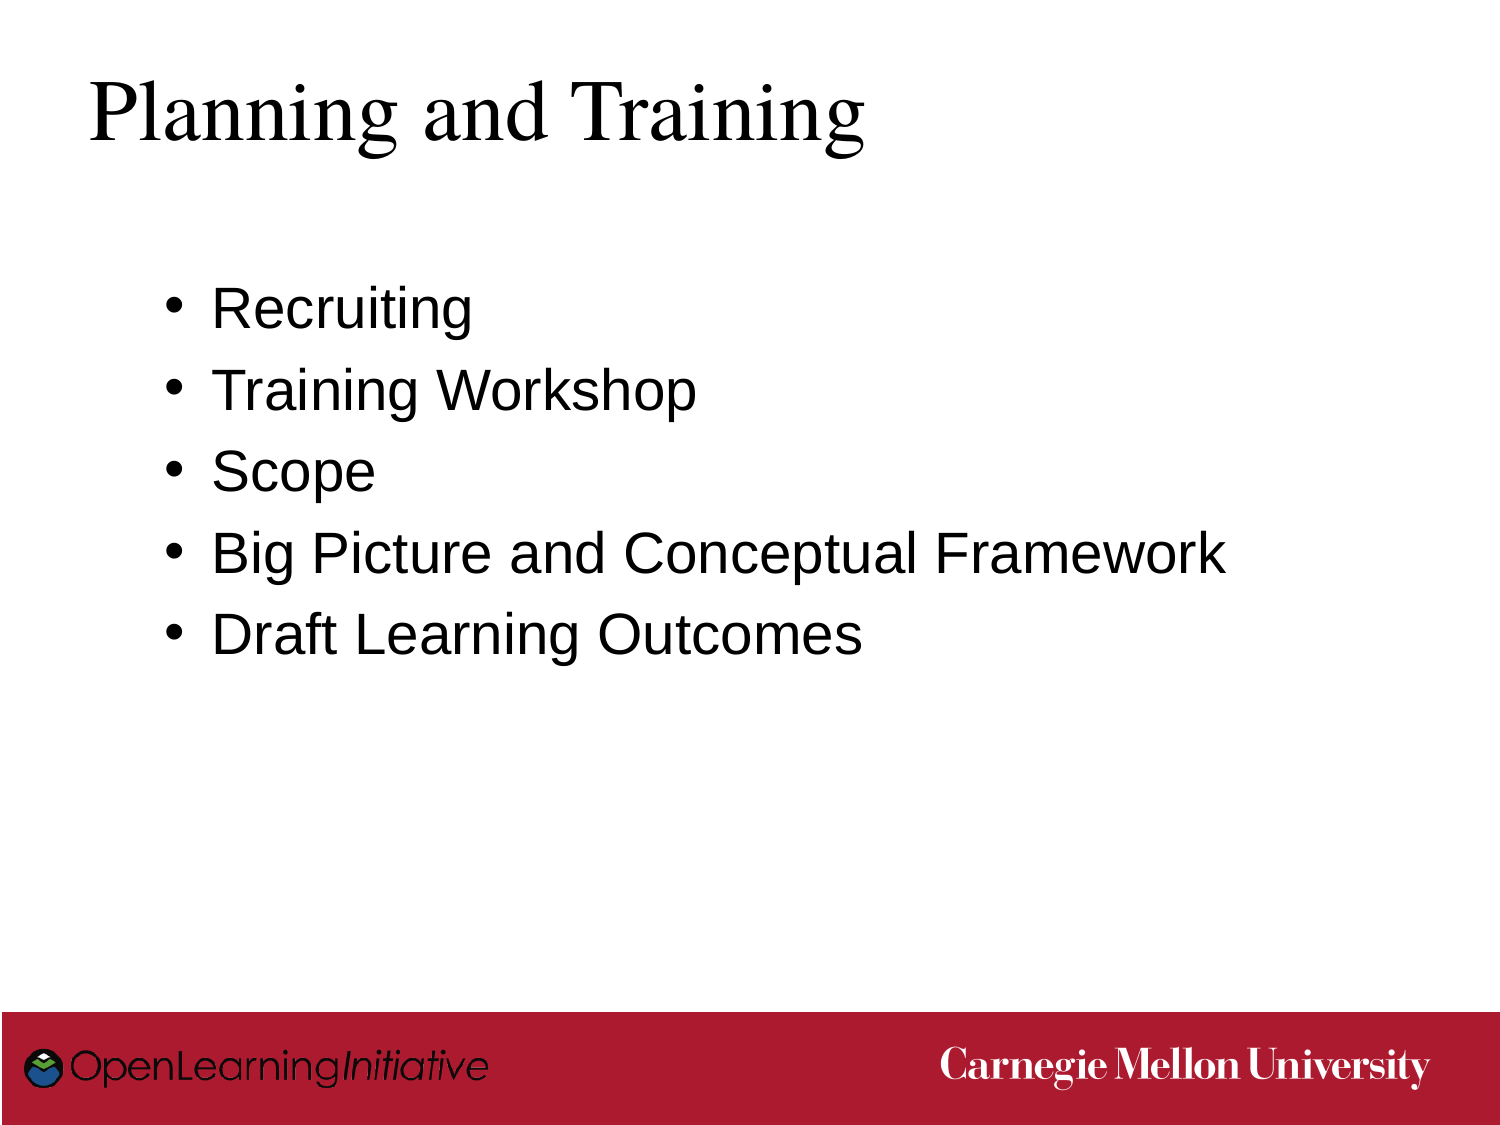

# Planning and Training
Recruiting
Training Workshop
Scope
Big Picture and Conceptual Framework
Draft Learning Outcomes